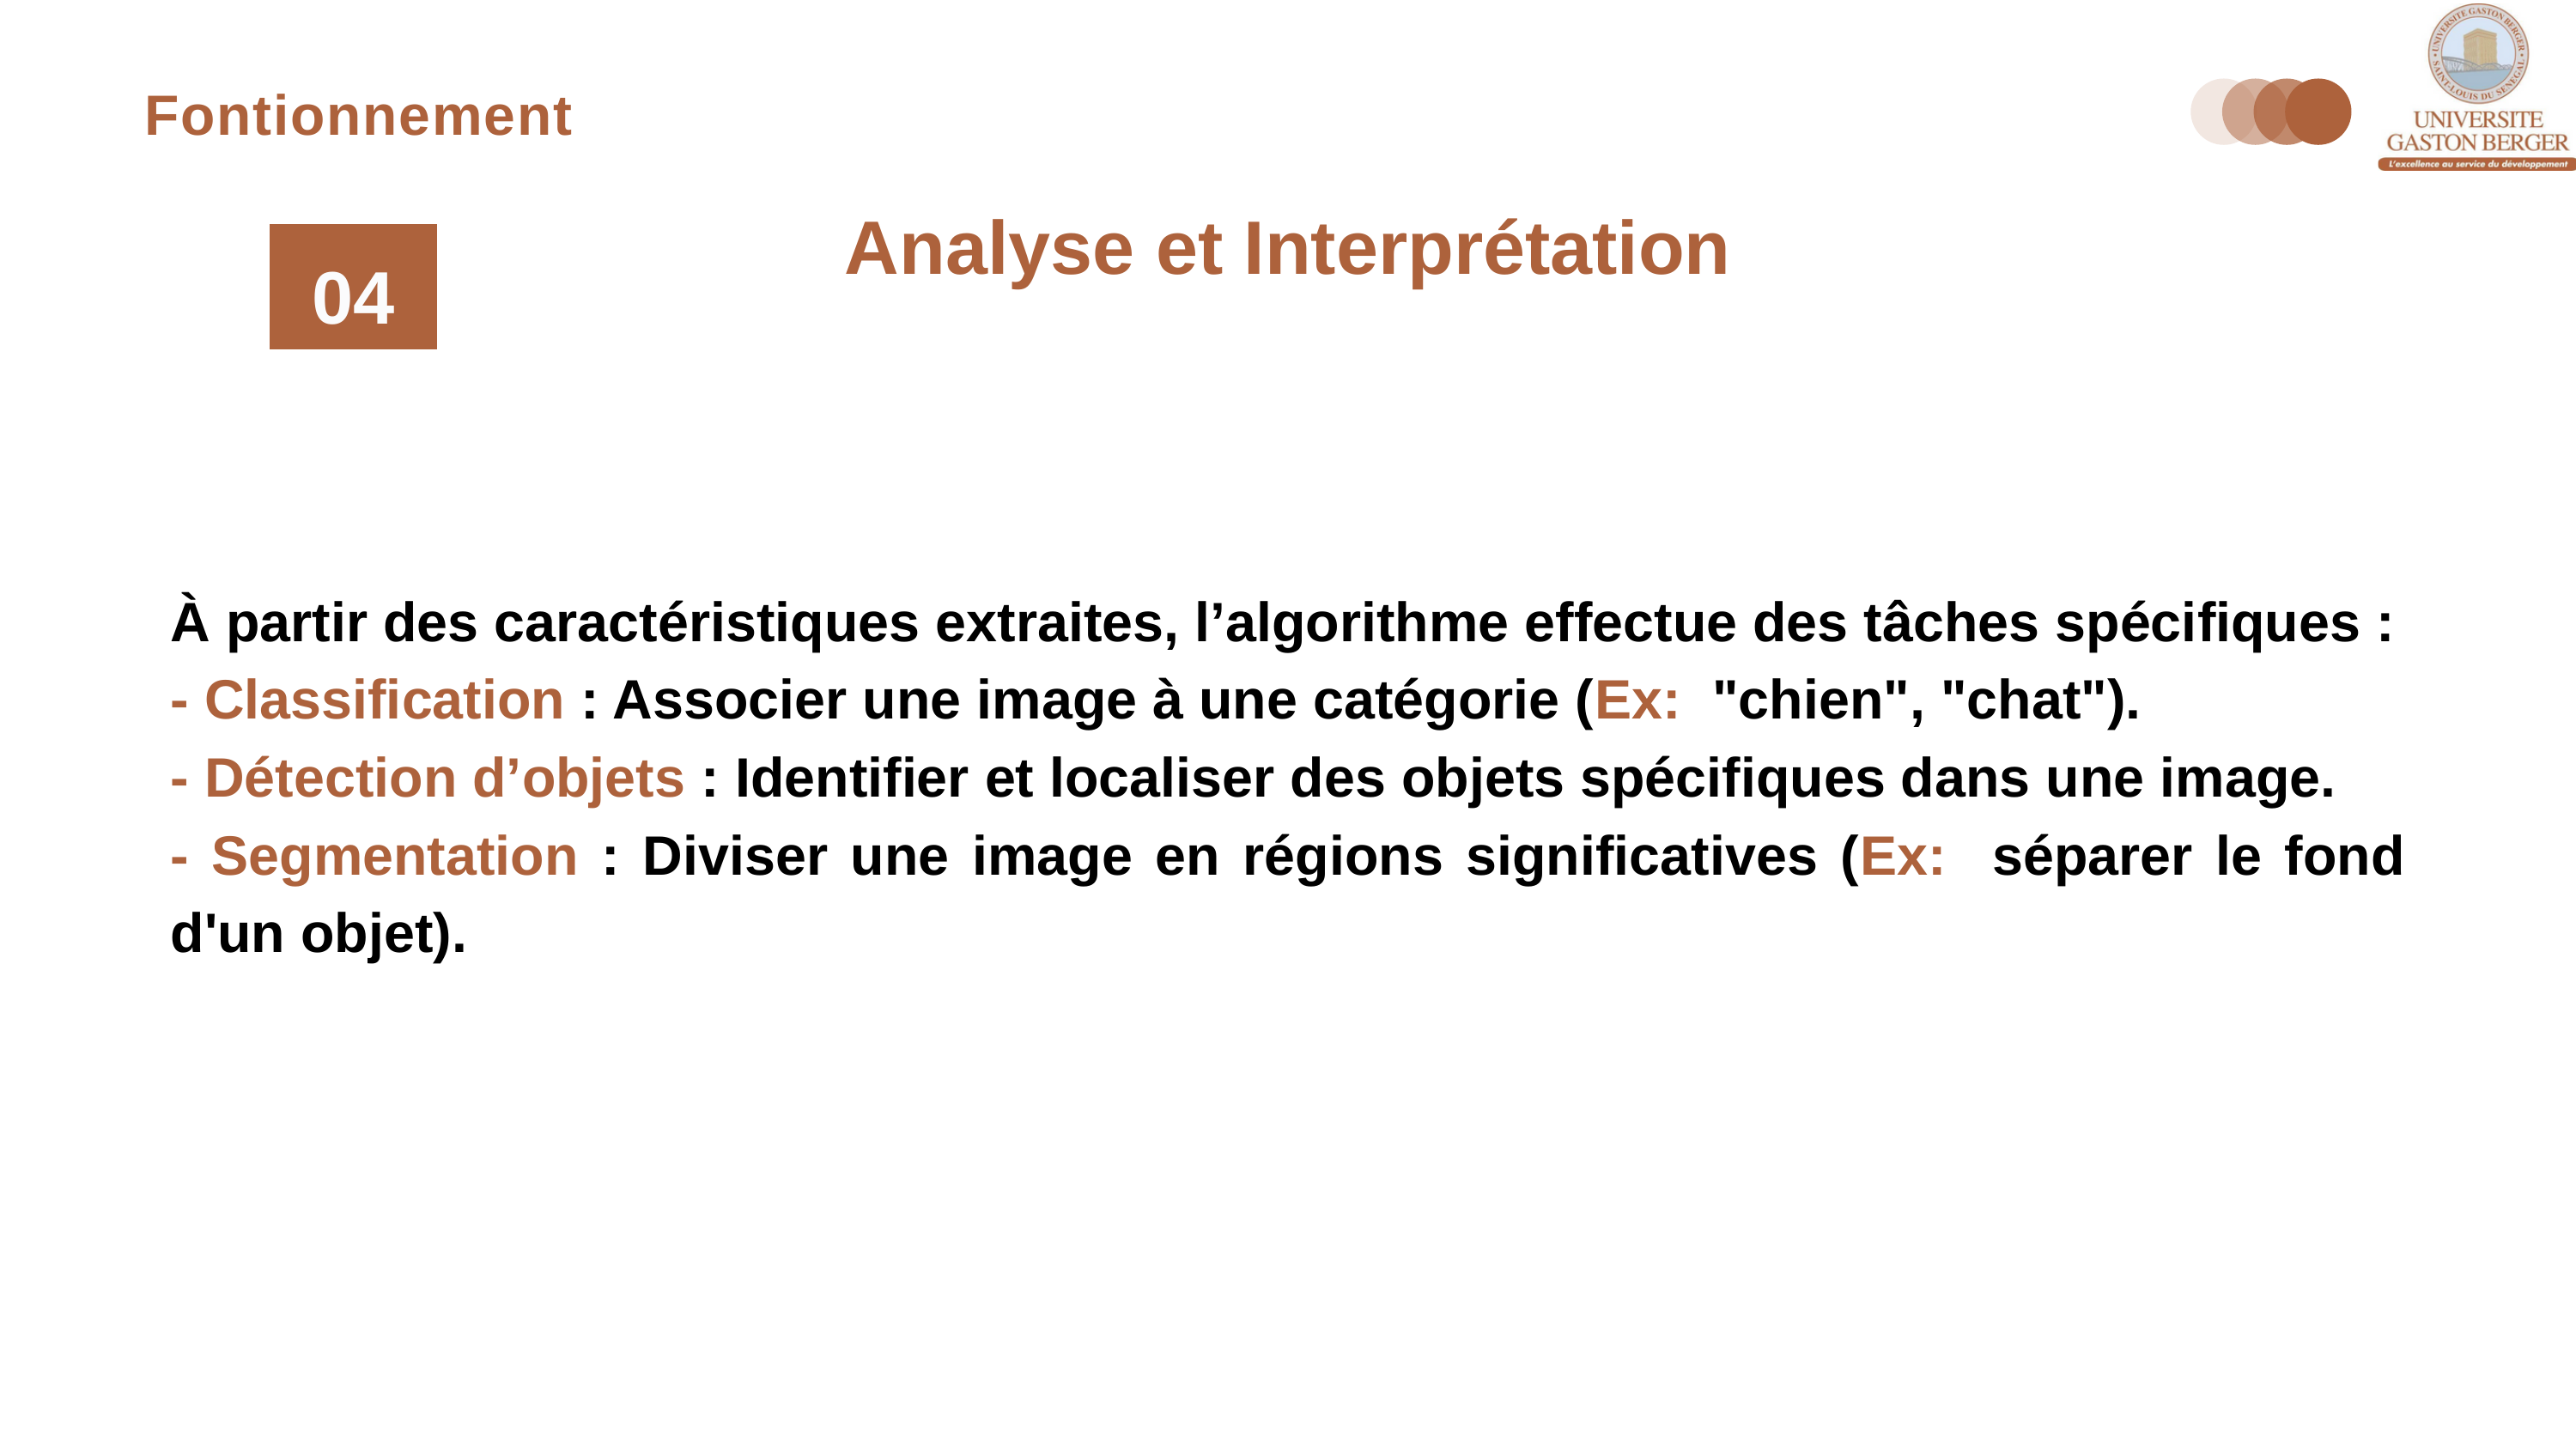

Fontionnement

Analyse et Interprétation

04
À partir des caractéristiques extraites, l’algorithme effectue des tâches spécifiques :
- Classification : Associer une image à une catégorie (Ex:  "chien", "chat").
- Détection d’objets : Identifier et localiser des objets spécifiques dans une image.
- Segmentation : Diviser une image en régions significatives (Ex:  séparer le fond d'un objet).